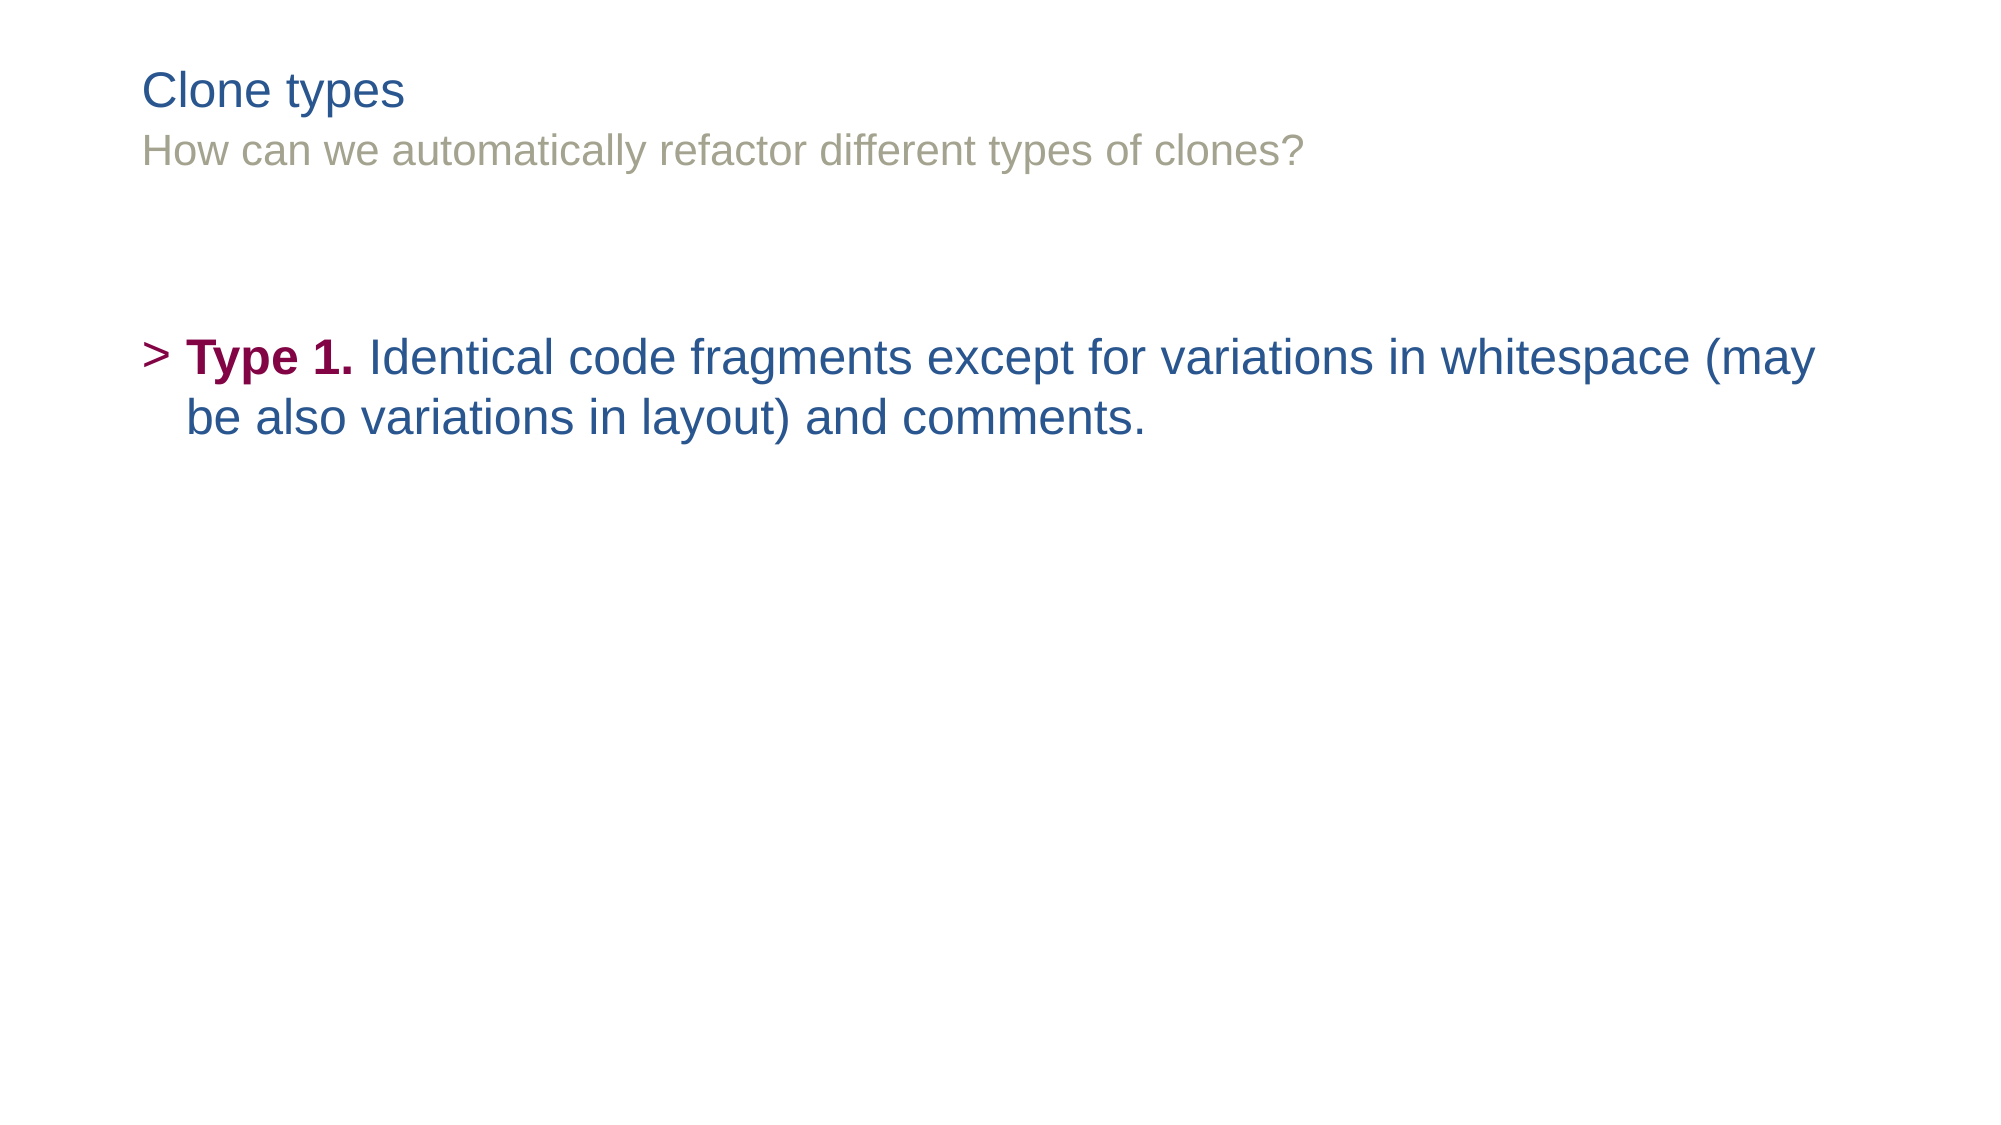

Clone types
How can we automatically refactor different types of clones?

Type 1. Identical code fragments except for variations in whitespace (may be also variations in layout) and comments.